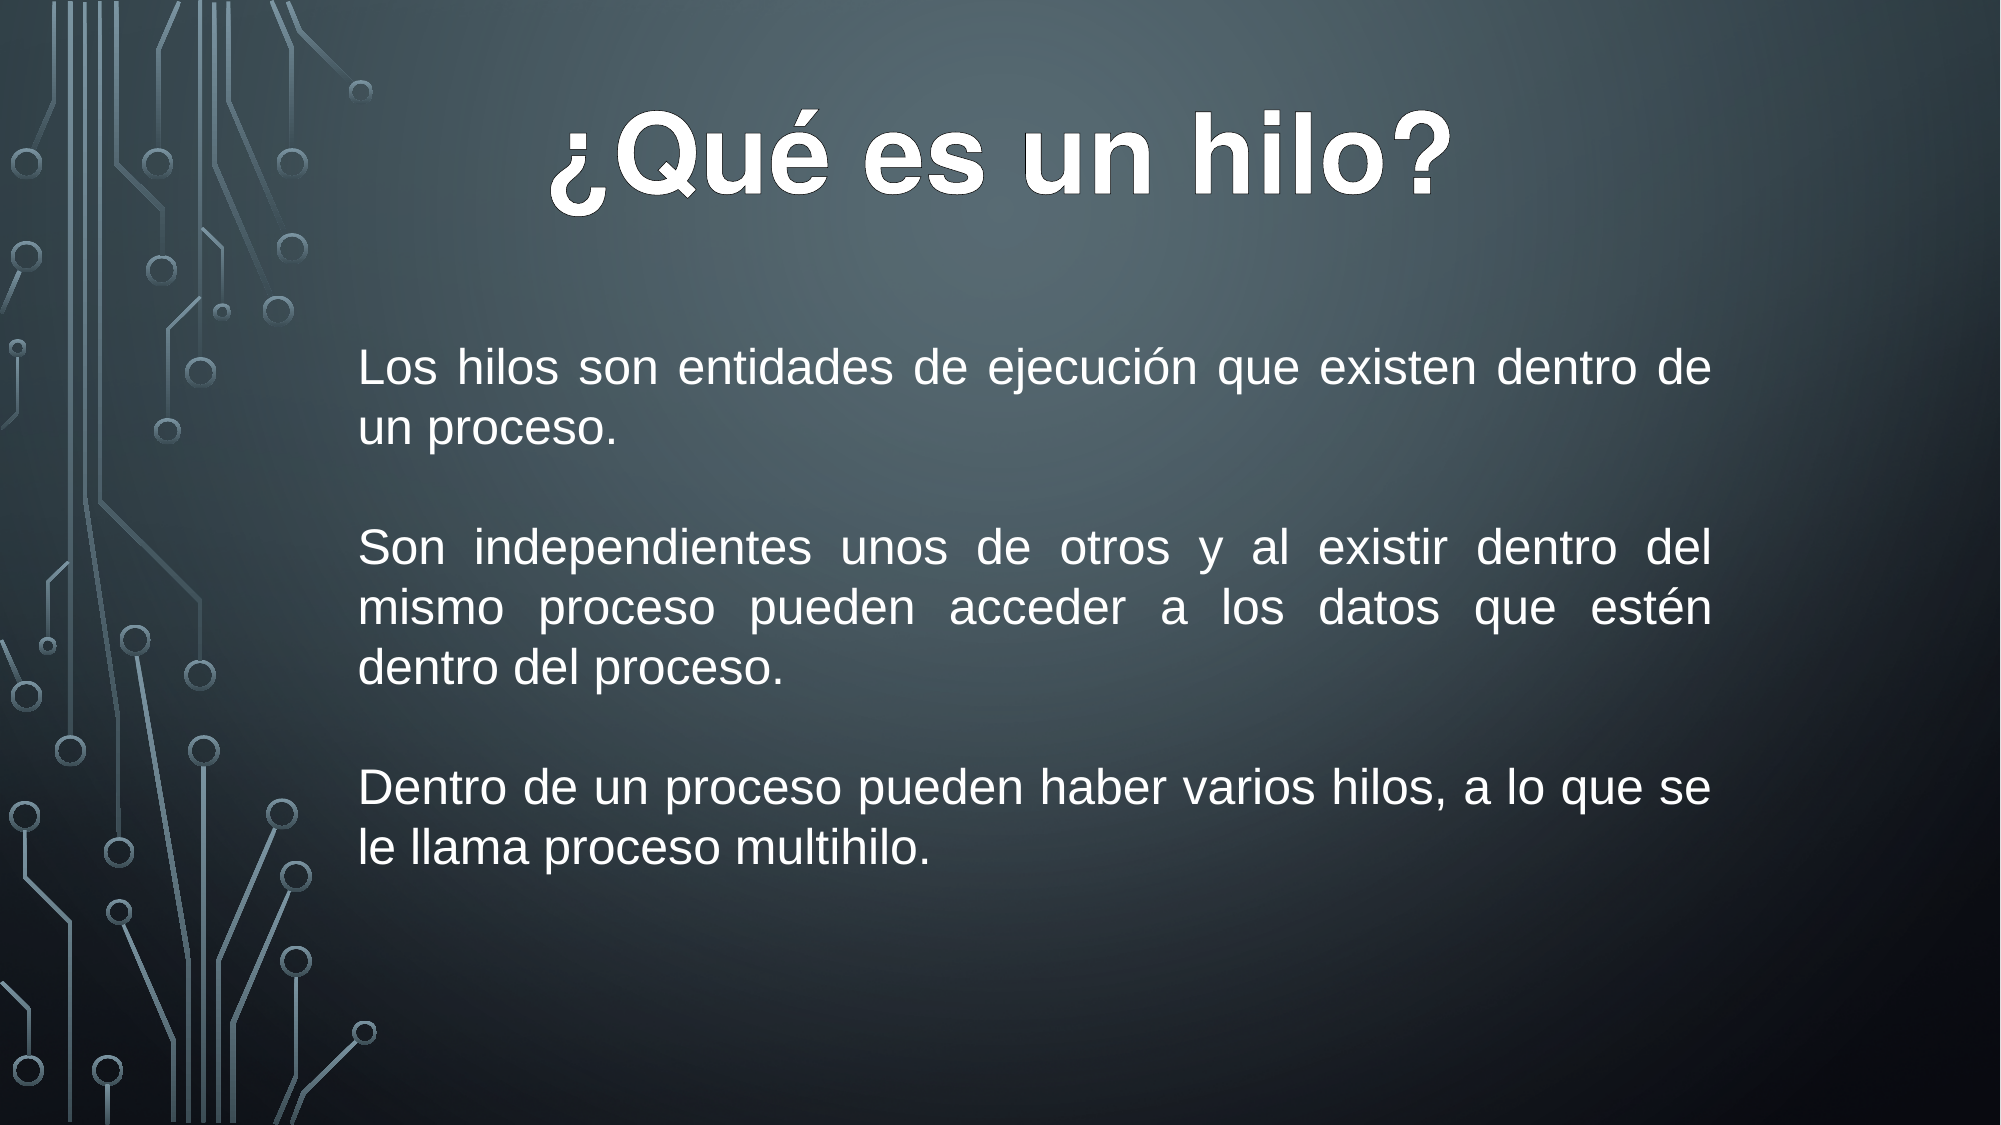

¿Qué es un hilo?
Los hilos son entidades de ejecución que existen dentro de un proceso.

Son independientes unos de otros y al existir dentro del mismo proceso pueden acceder a los datos que estén dentro del proceso.

Dentro de un proceso pueden haber varios hilos, a lo que se le llama proceso multihilo.